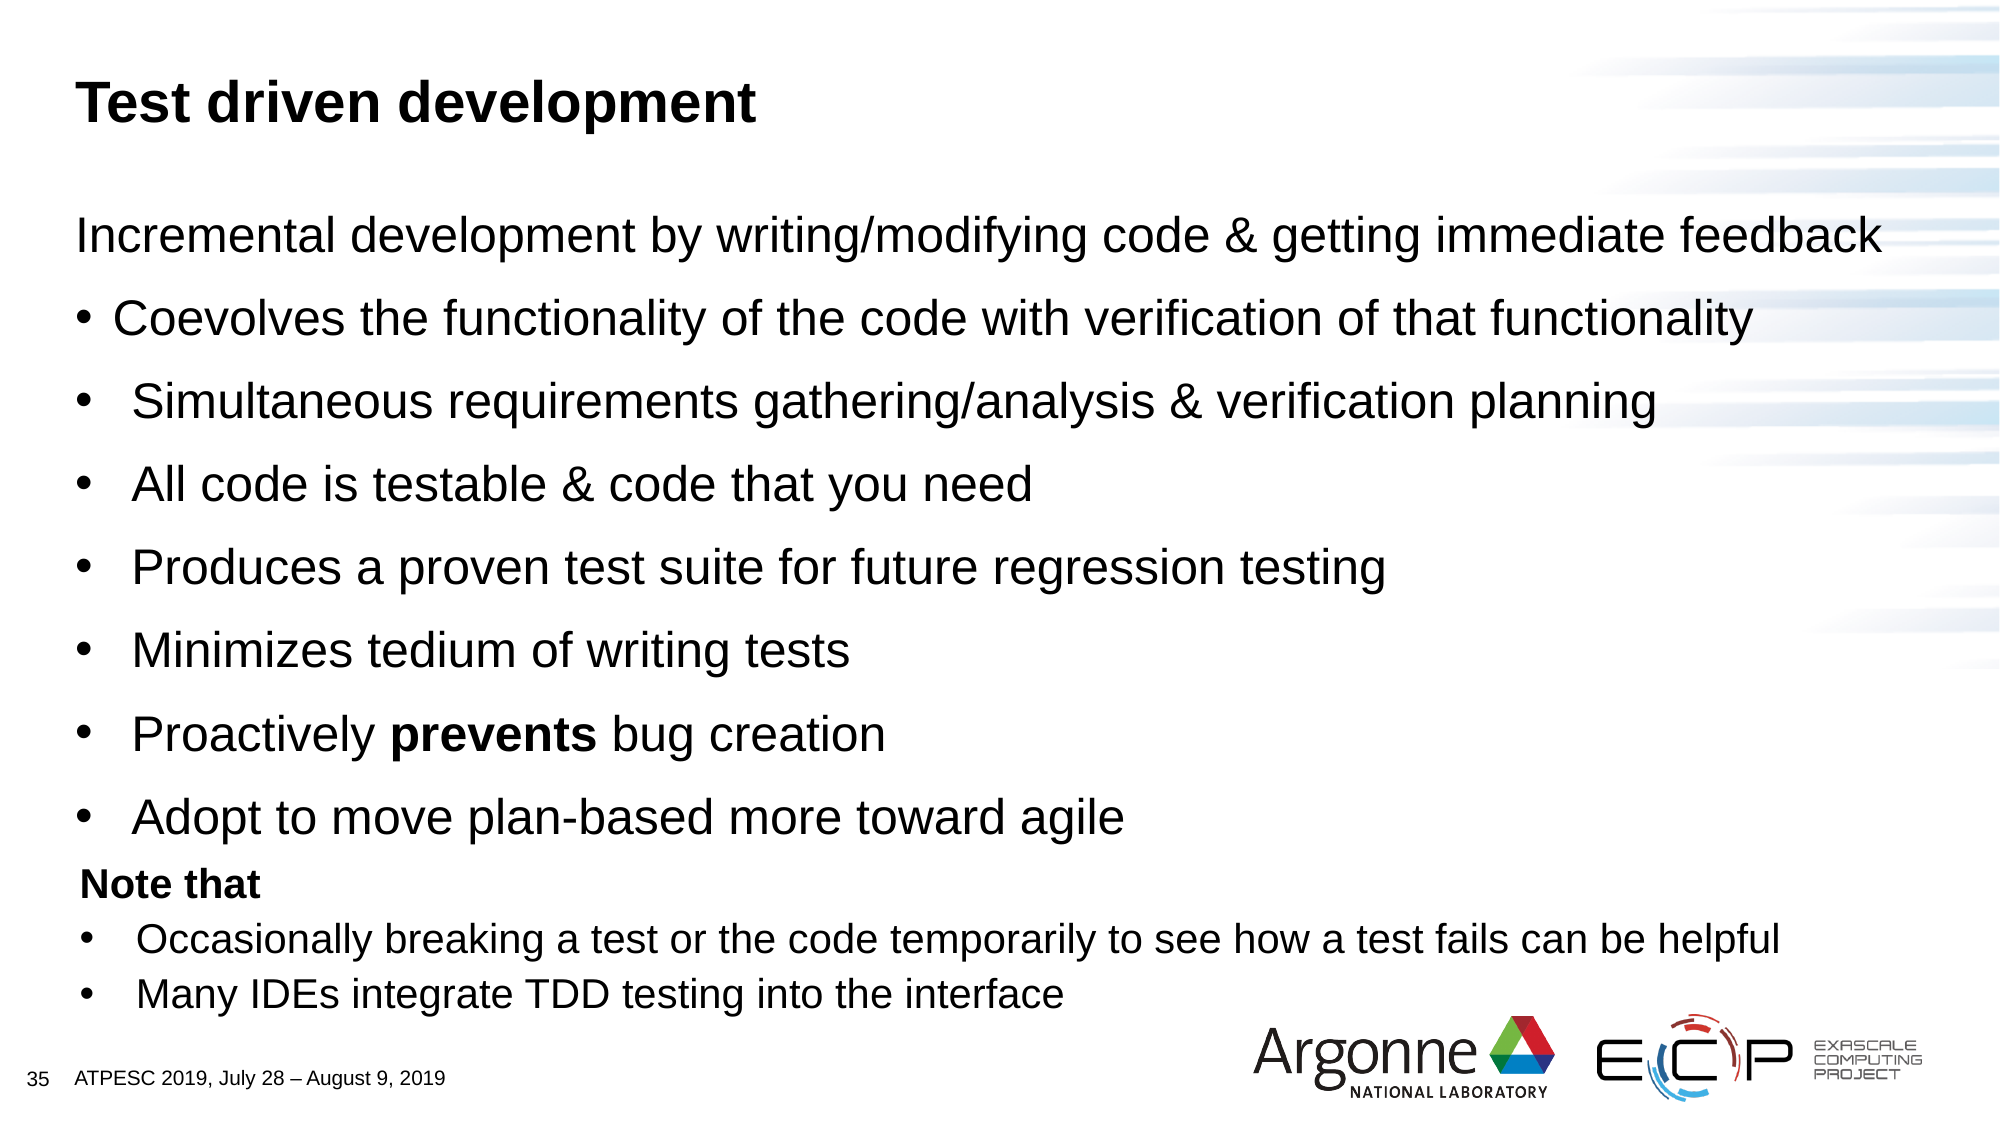

# Test driven development
Incremental development by writing/modifying code & getting immediate feedback
Coevolves the functionality of the code with verification of that functionality
Simultaneous requirements gathering/analysis & verification planning
All code is testable & code that you need
Produces a proven test suite for future regression testing
Minimizes tedium of writing tests
Proactively prevents bug creation
Adopt to move plan-based more toward agile

Note that
Occasionally breaking a test or the code temporarily to see how a test fails can be helpful
Many IDEs integrate TDD testing into the interface